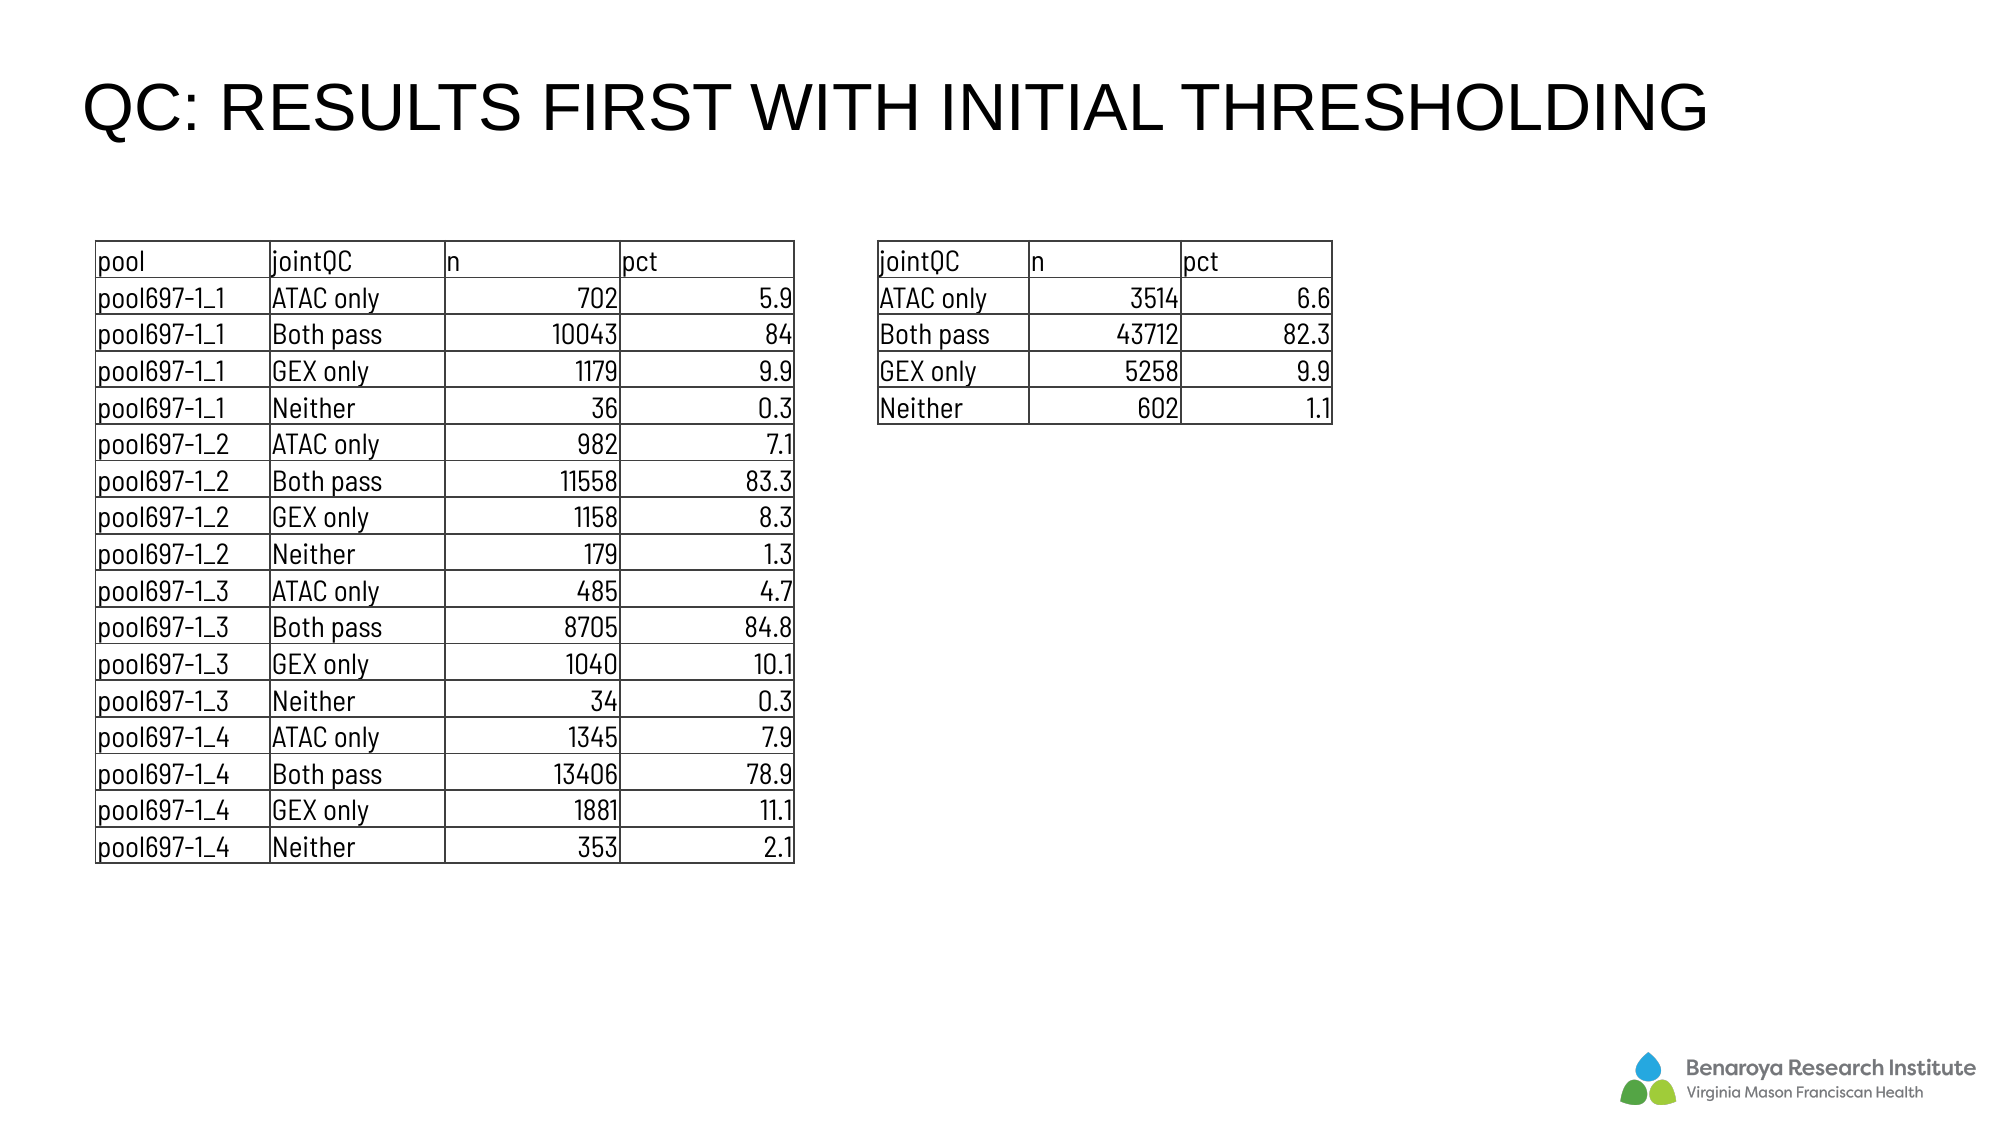

# Qc: results first with initial thresholding
| pool | jointQC | n | pct |
| --- | --- | --- | --- |
| pool697-1\_1 | ATAC only | 702 | 5.9 |
| pool697-1\_1 | Both pass | 10043 | 84 |
| pool697-1\_1 | GEX only | 1179 | 9.9 |
| pool697-1\_1 | Neither | 36 | 0.3 |
| pool697-1\_2 | ATAC only | 982 | 7.1 |
| pool697-1\_2 | Both pass | 11558 | 83.3 |
| pool697-1\_2 | GEX only | 1158 | 8.3 |
| pool697-1\_2 | Neither | 179 | 1.3 |
| pool697-1\_3 | ATAC only | 485 | 4.7 |
| pool697-1\_3 | Both pass | 8705 | 84.8 |
| pool697-1\_3 | GEX only | 1040 | 10.1 |
| pool697-1\_3 | Neither | 34 | 0.3 |
| pool697-1\_4 | ATAC only | 1345 | 7.9 |
| pool697-1\_4 | Both pass | 13406 | 78.9 |
| pool697-1\_4 | GEX only | 1881 | 11.1 |
| pool697-1\_4 | Neither | 353 | 2.1 |
| jointQC | n | pct |
| --- | --- | --- |
| ATAC only | 3514 | 6.6 |
| Both pass | 43712 | 82.3 |
| GEX only | 5258 | 9.9 |
| Neither | 602 | 1.1 |